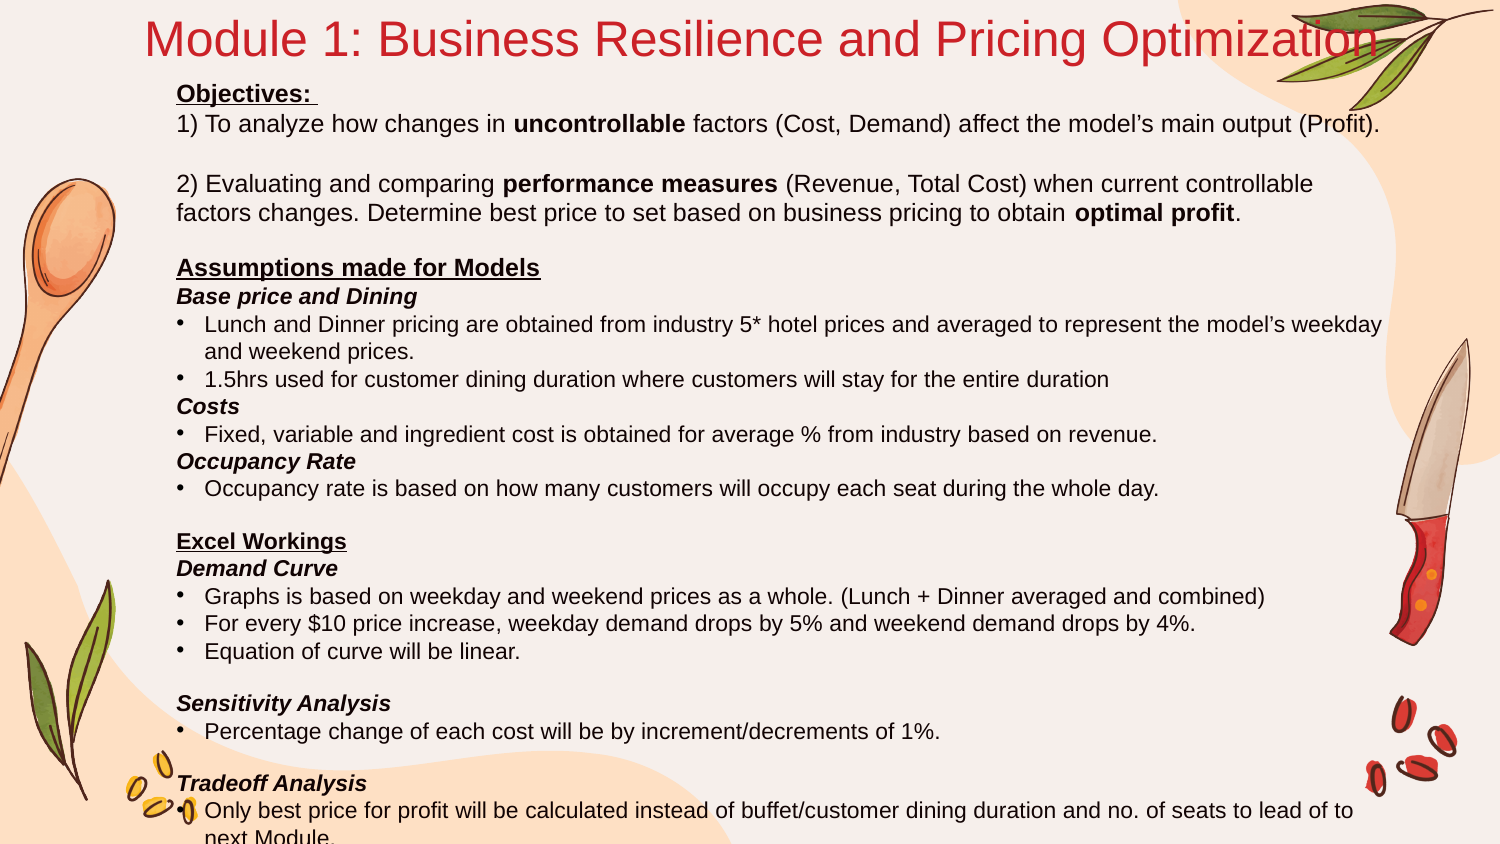

Module 1: Business Resilience and Pricing Optimization
Objectives:
1) To analyze how changes in uncontrollable factors (Cost, Demand) affect the model’s main output (Profit).
2) Evaluating and comparing performance measures (Revenue, Total Cost) when current controllable factors changes. Determine best price to set based on business pricing to obtain optimal profit.

Assumptions made for Models
Base price and Dining
Lunch and Dinner pricing are obtained from industry 5* hotel prices and averaged to represent the model’s weekday and weekend prices.
1.5hrs used for customer dining duration where customers will stay for the entire duration
Costs
Fixed, variable and ingredient cost is obtained for average % from industry based on revenue.
Occupancy Rate
Occupancy rate is based on how many customers will occupy each seat during the whole day.

Excel Workings
Demand Curve
Graphs is based on weekday and weekend prices as a whole. (Lunch + Dinner averaged and combined)
For every $10 price increase, weekday demand drops by 5% and weekend demand drops by 4%.
Equation of curve will be linear.

Sensitivity Analysis
Percentage change of each cost will be by increment/decrements of 1%.

Tradeoff Analysis
Only best price for profit will be calculated instead of buffet/customer dining duration and no. of seats to lead of to next Module.